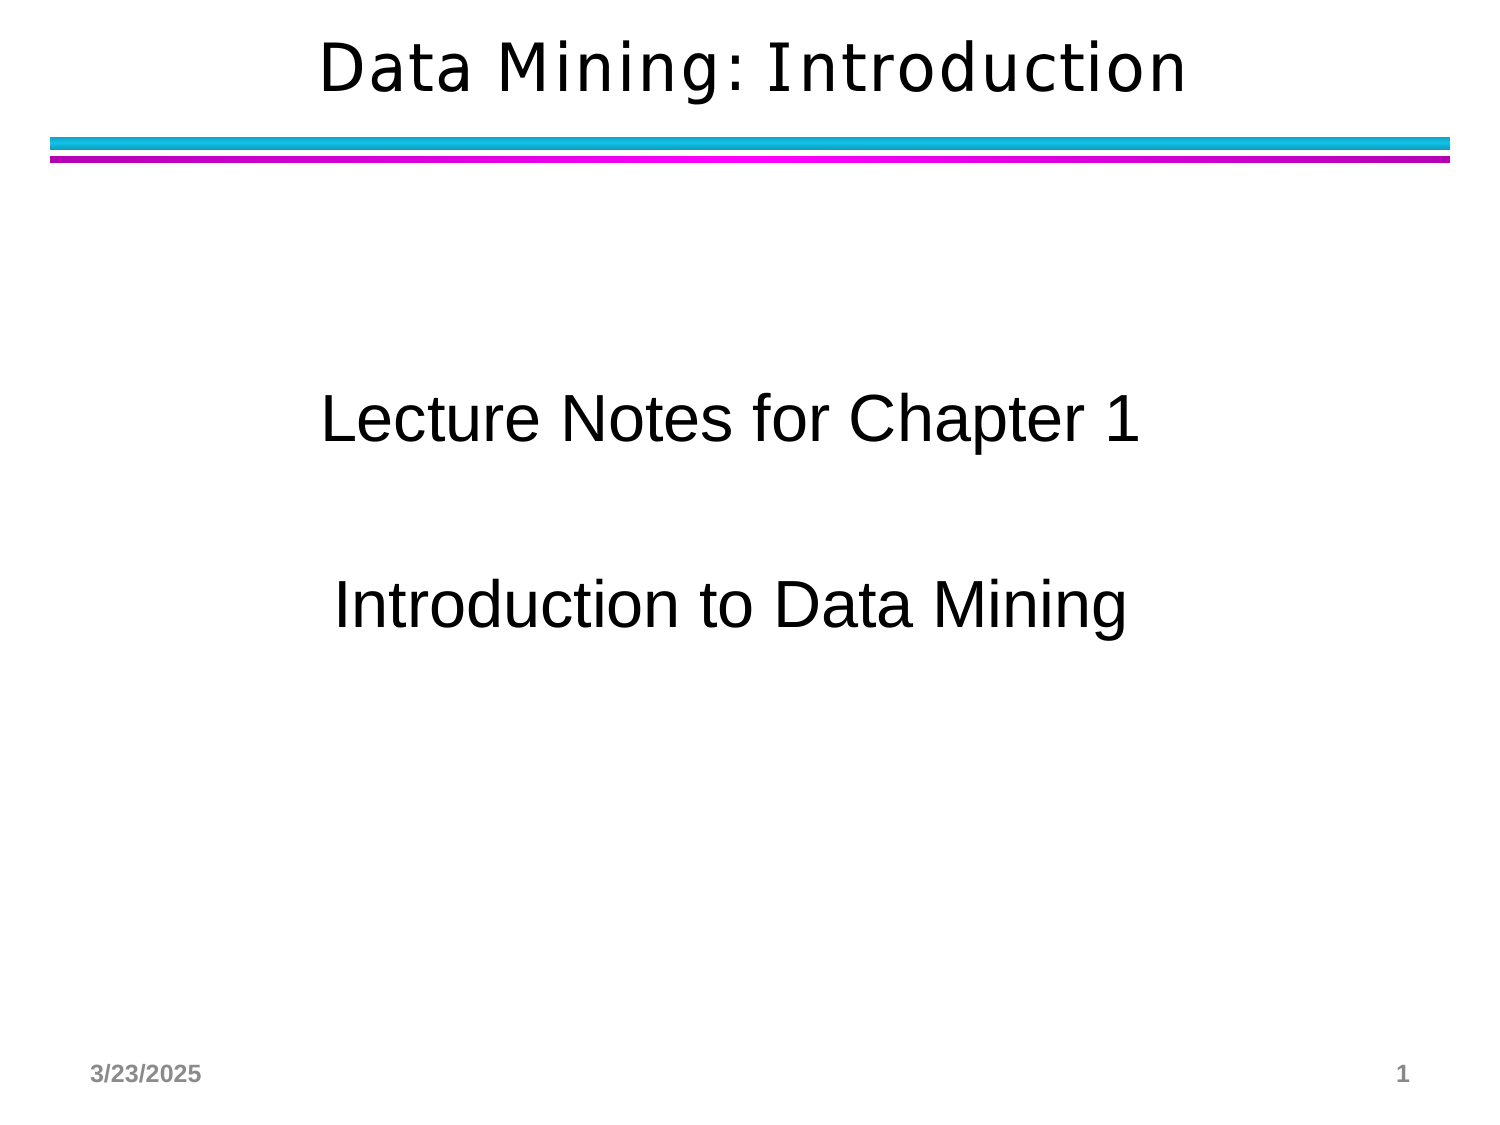

# Data Mining: Introduction
Lecture Notes for Chapter 1

Introduction to Data Mining

3/23/2025
1